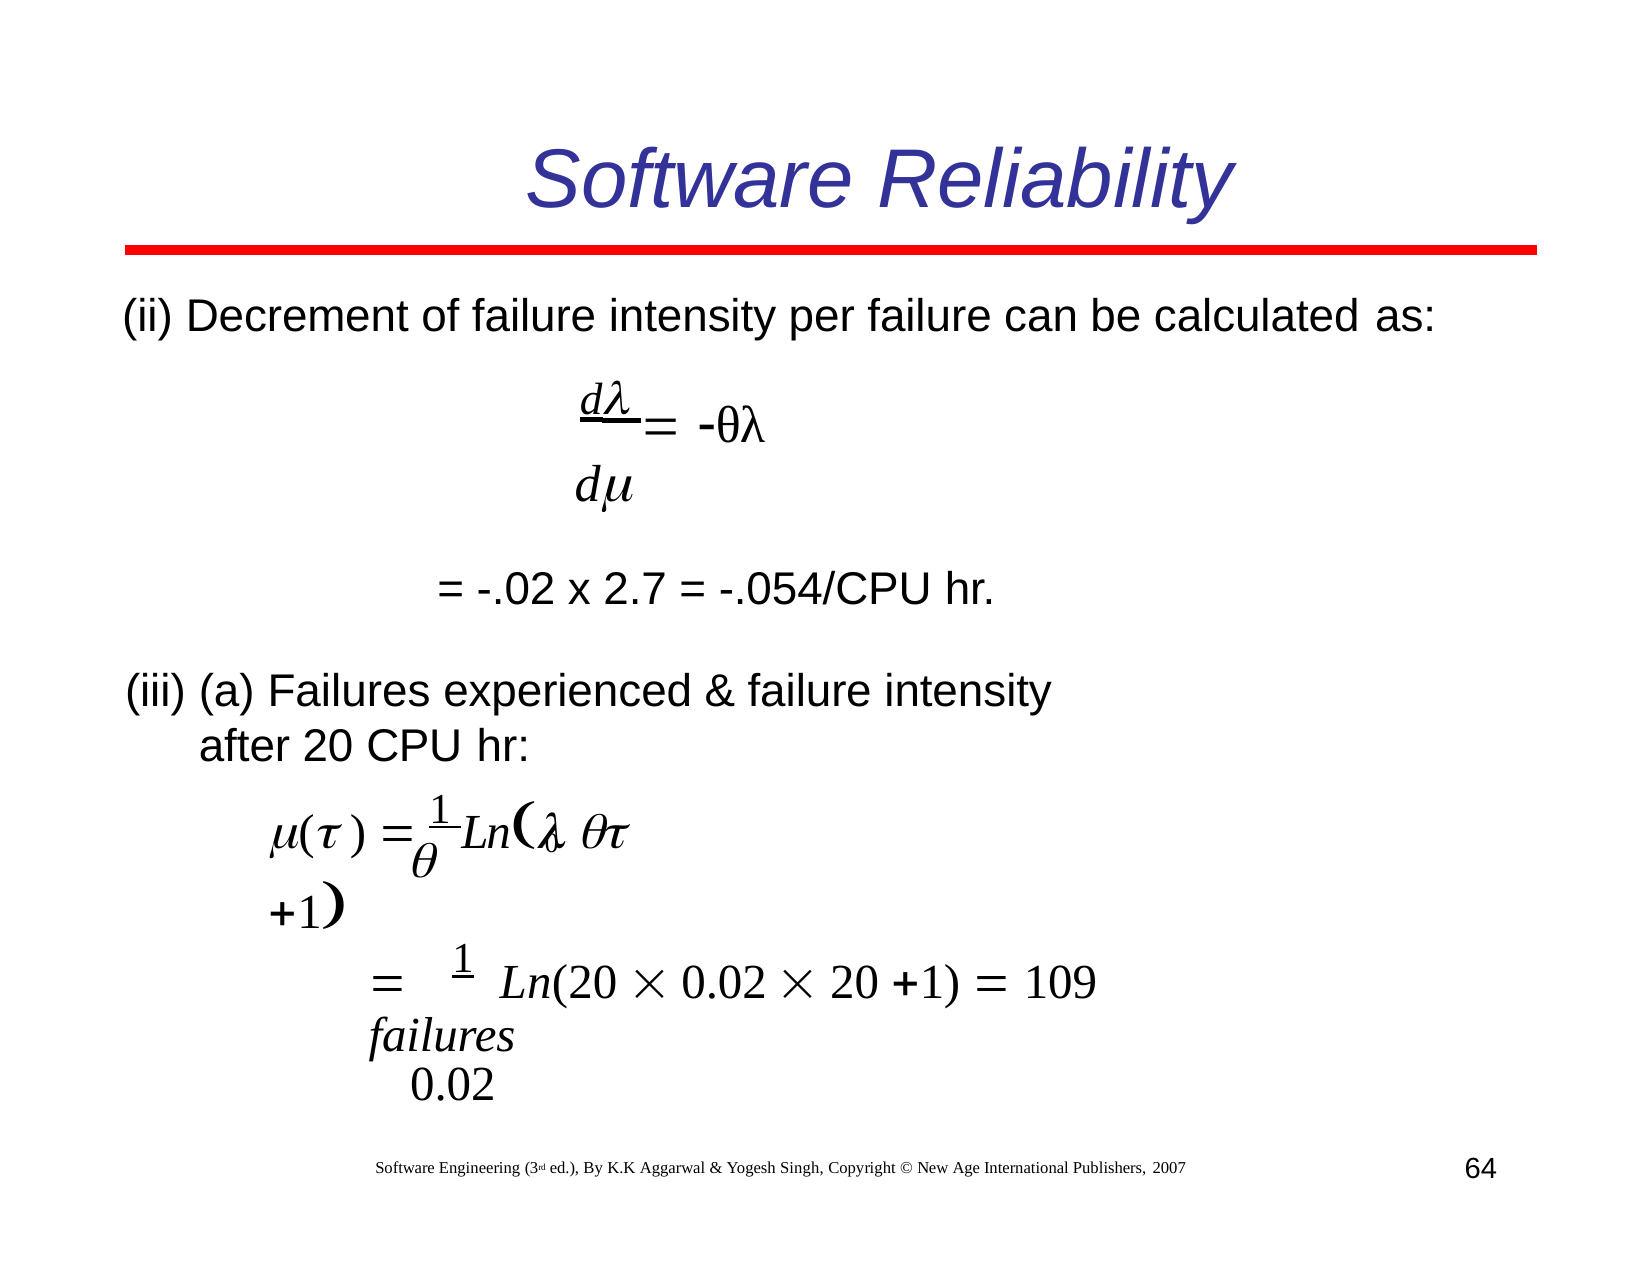

# Software Reliability

Decrement of failure intensity per failure can be calculated as:

dλ = −θλ
dμ
= -.02 x 2.7 = -.054/CPU hr.

(a) Failures experienced & failure intensity after 20 CPU hr:
μ(τ ) = 1 Ln(λ θτ +1)
0
θ
=   1	Ln(20 × 0.02 × 20 +1) = 109 failures
0.02
64
Software Engineering (3rd  ed.), By K.K Aggarwal & Yogesh Singh, Copyright © New Age International Publishers, 2007